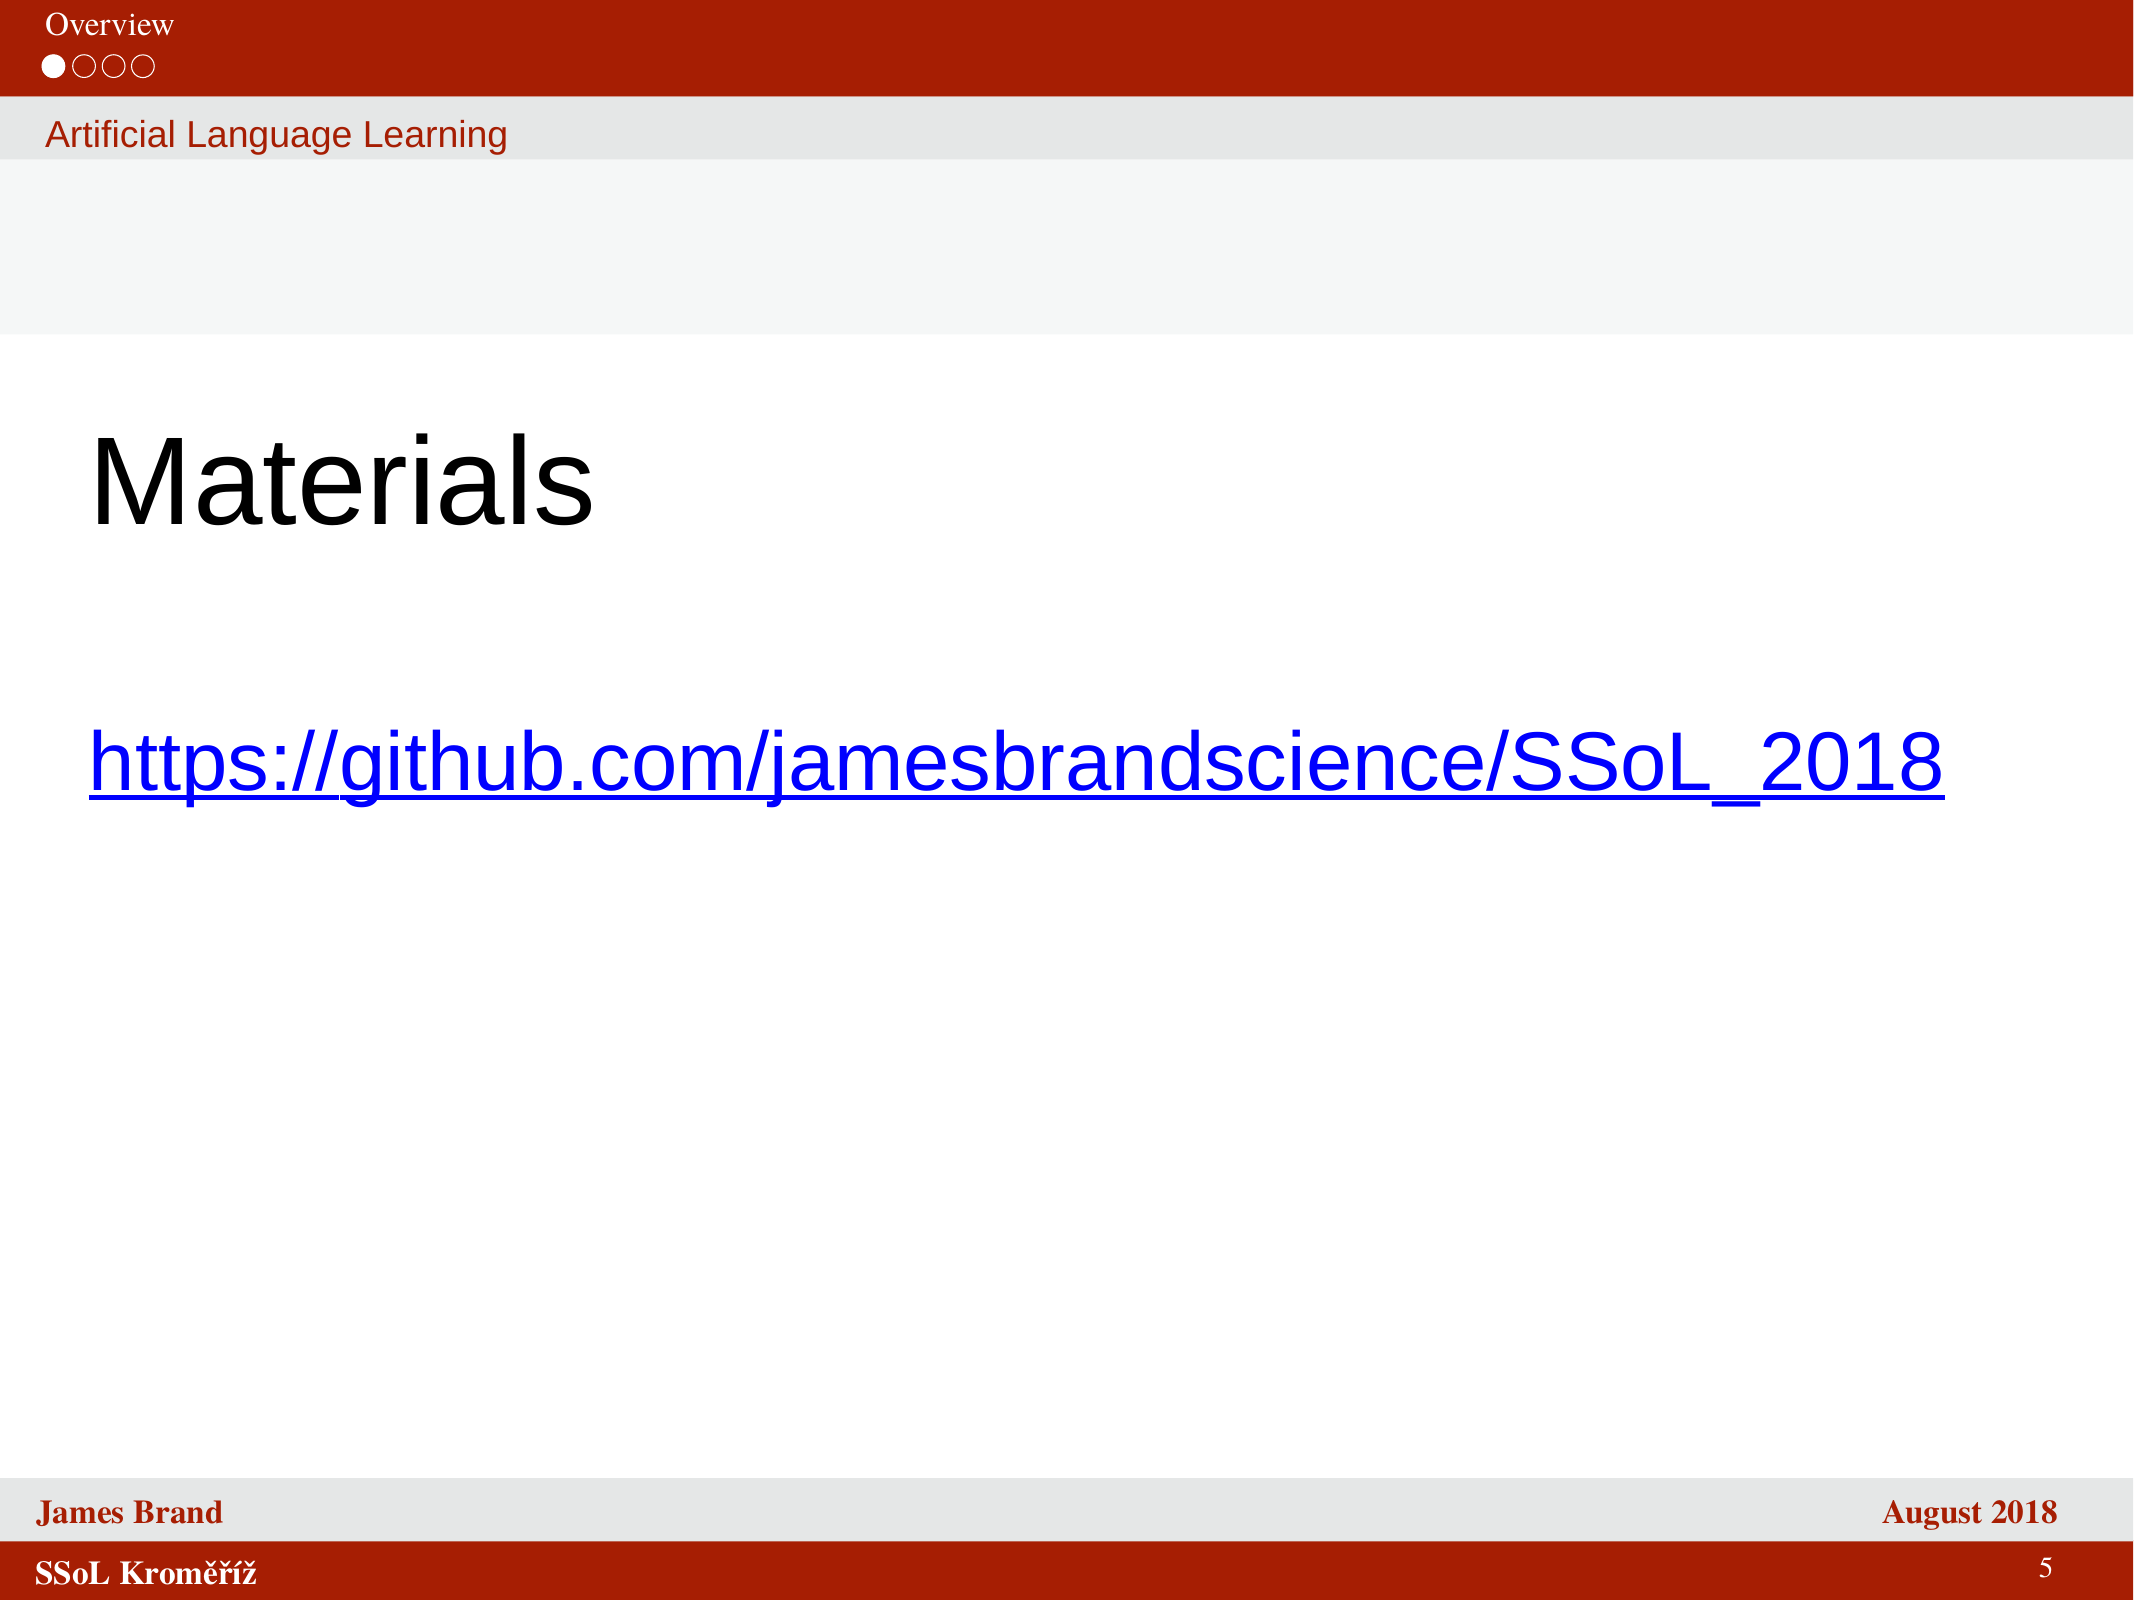

Overview

Artificial Language Learning
Materials

https://github.com/jamesbrandscience/SSoL_2018
5